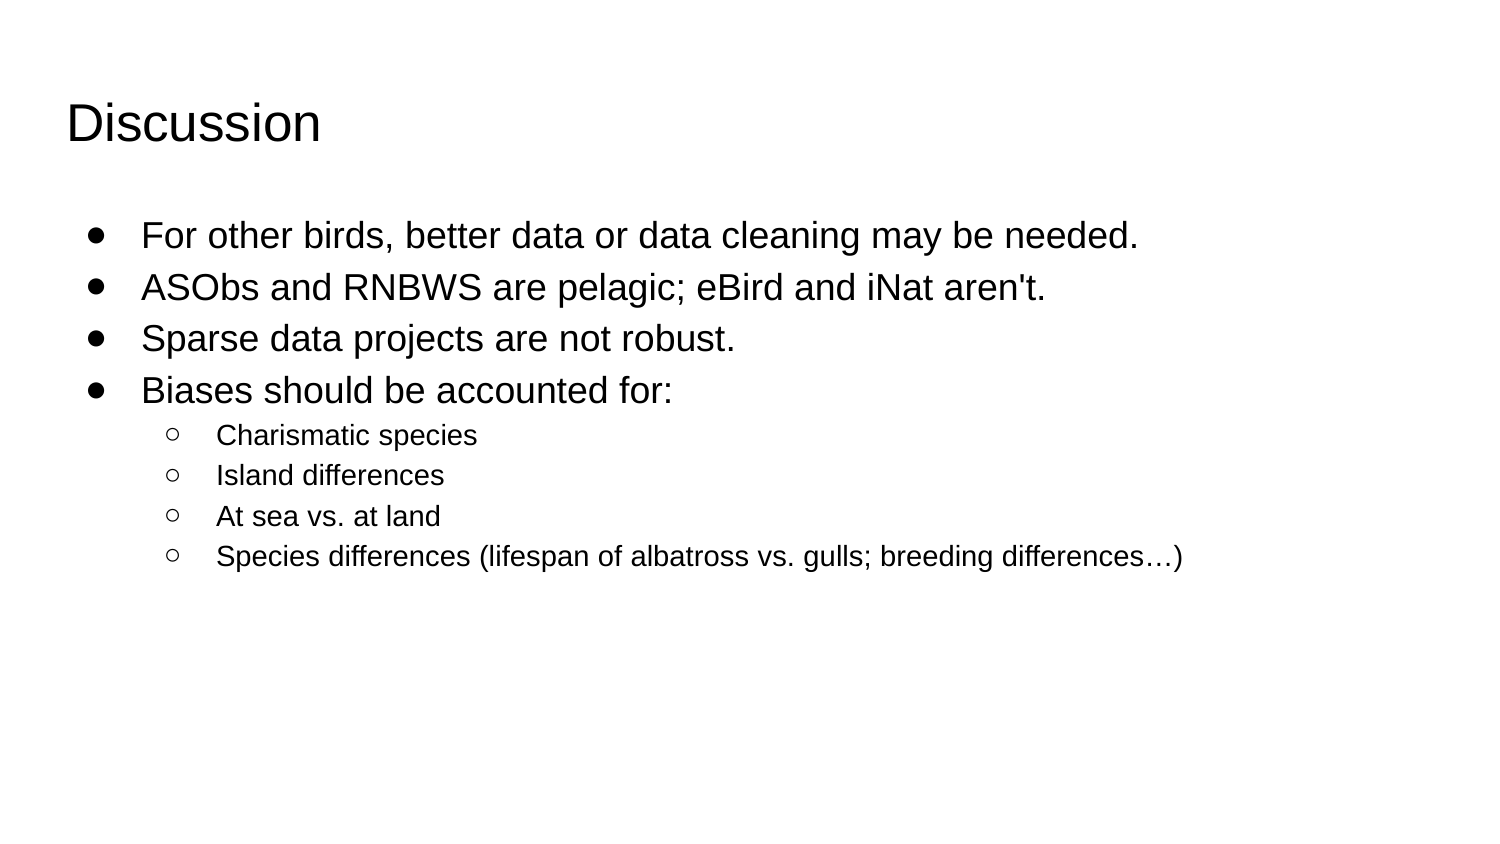

# Discussion
For other birds, better data or data cleaning may be needed.
ASObs and RNBWS are pelagic; eBird and iNat aren't.
Sparse data projects are not robust.
Biases should be accounted for:
Charismatic species
Island differences
At sea vs. at land
Species differences (lifespan of albatross vs. gulls; breeding differences…)